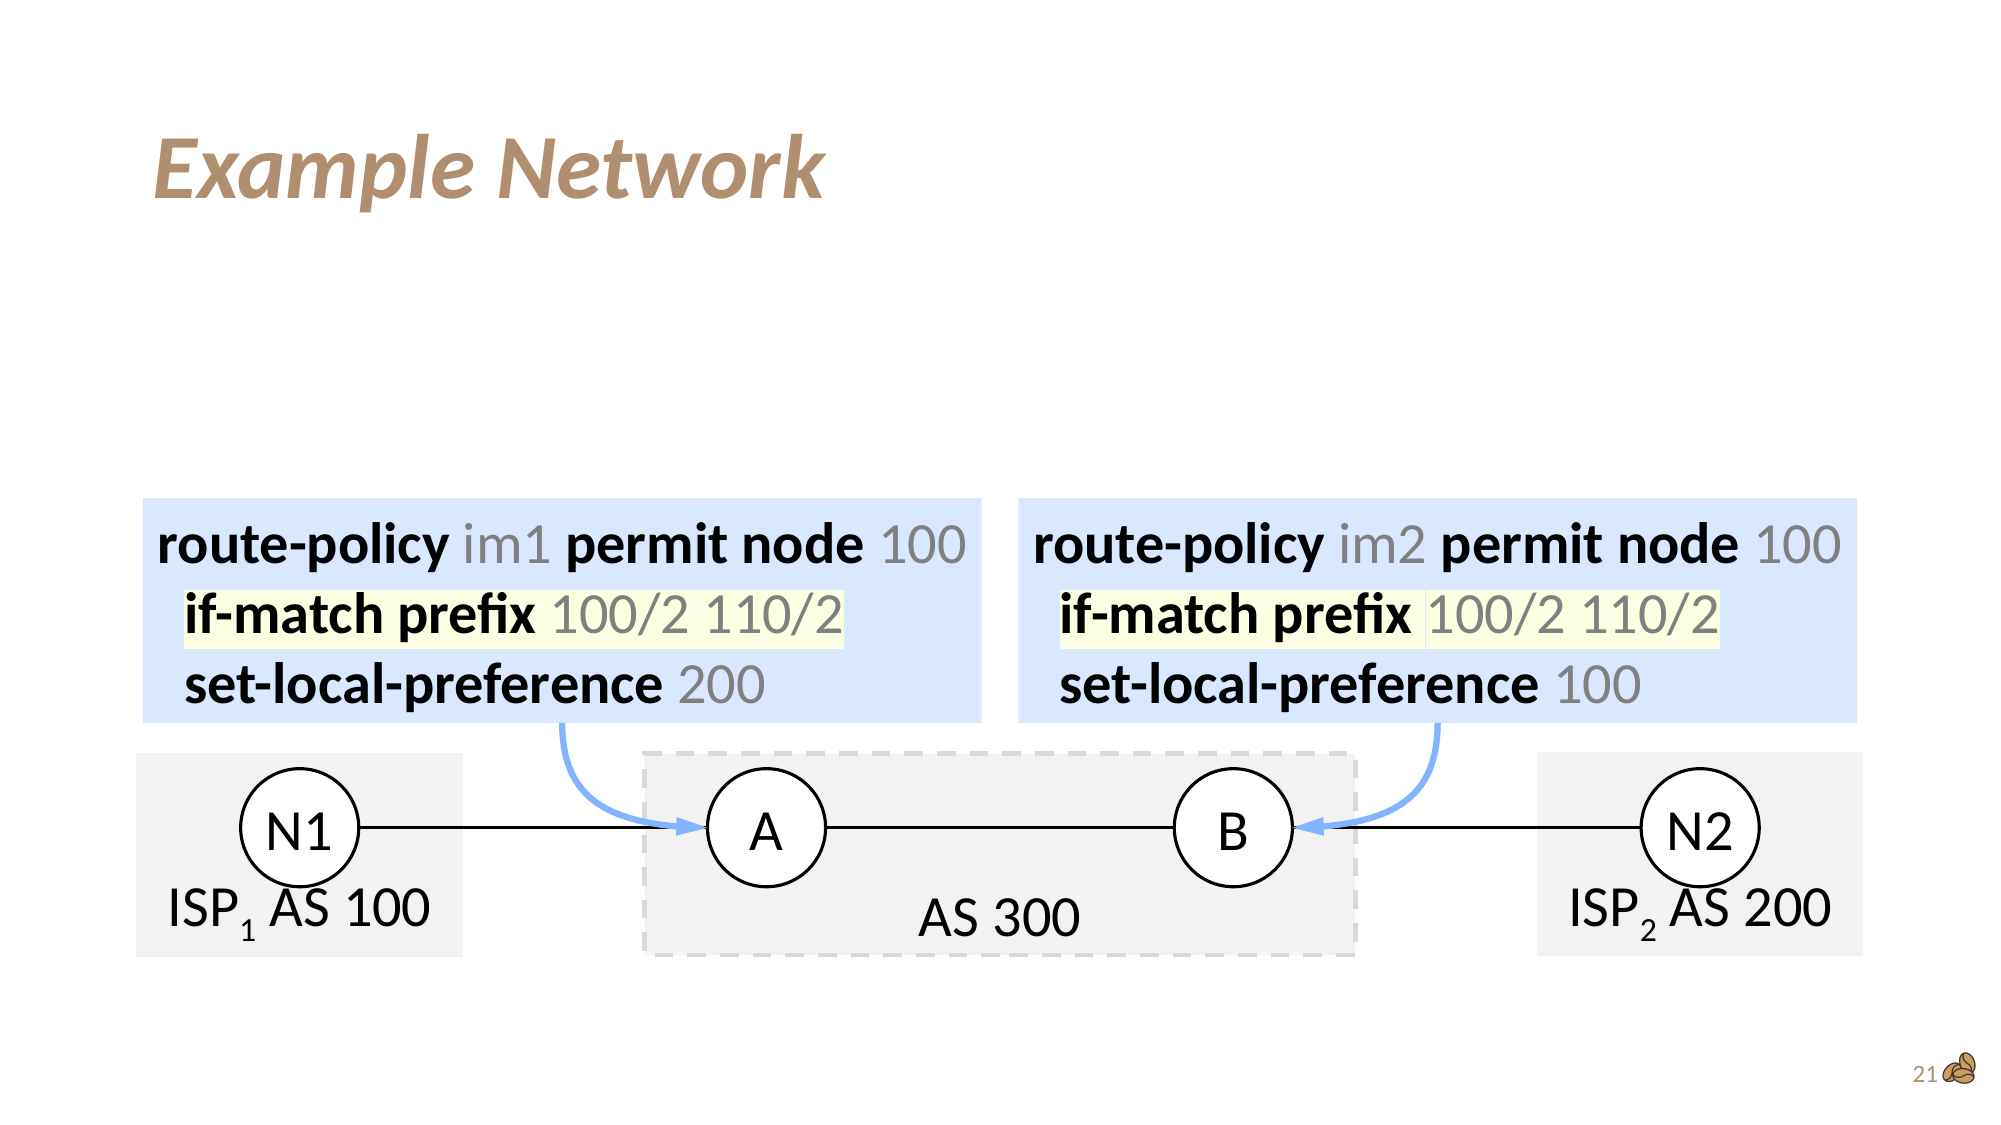

# Example Network
route-policy im1 permit node 100
  if-match prefix 100/2 110/2
  set-local-preference 200
route-policy im2 permit node 100
  if-match prefix 100/2 110/2
  set-local-preference 100
AS 300
ISP2 AS 200
ISP1 AS 100

N1

A

B

N2
21